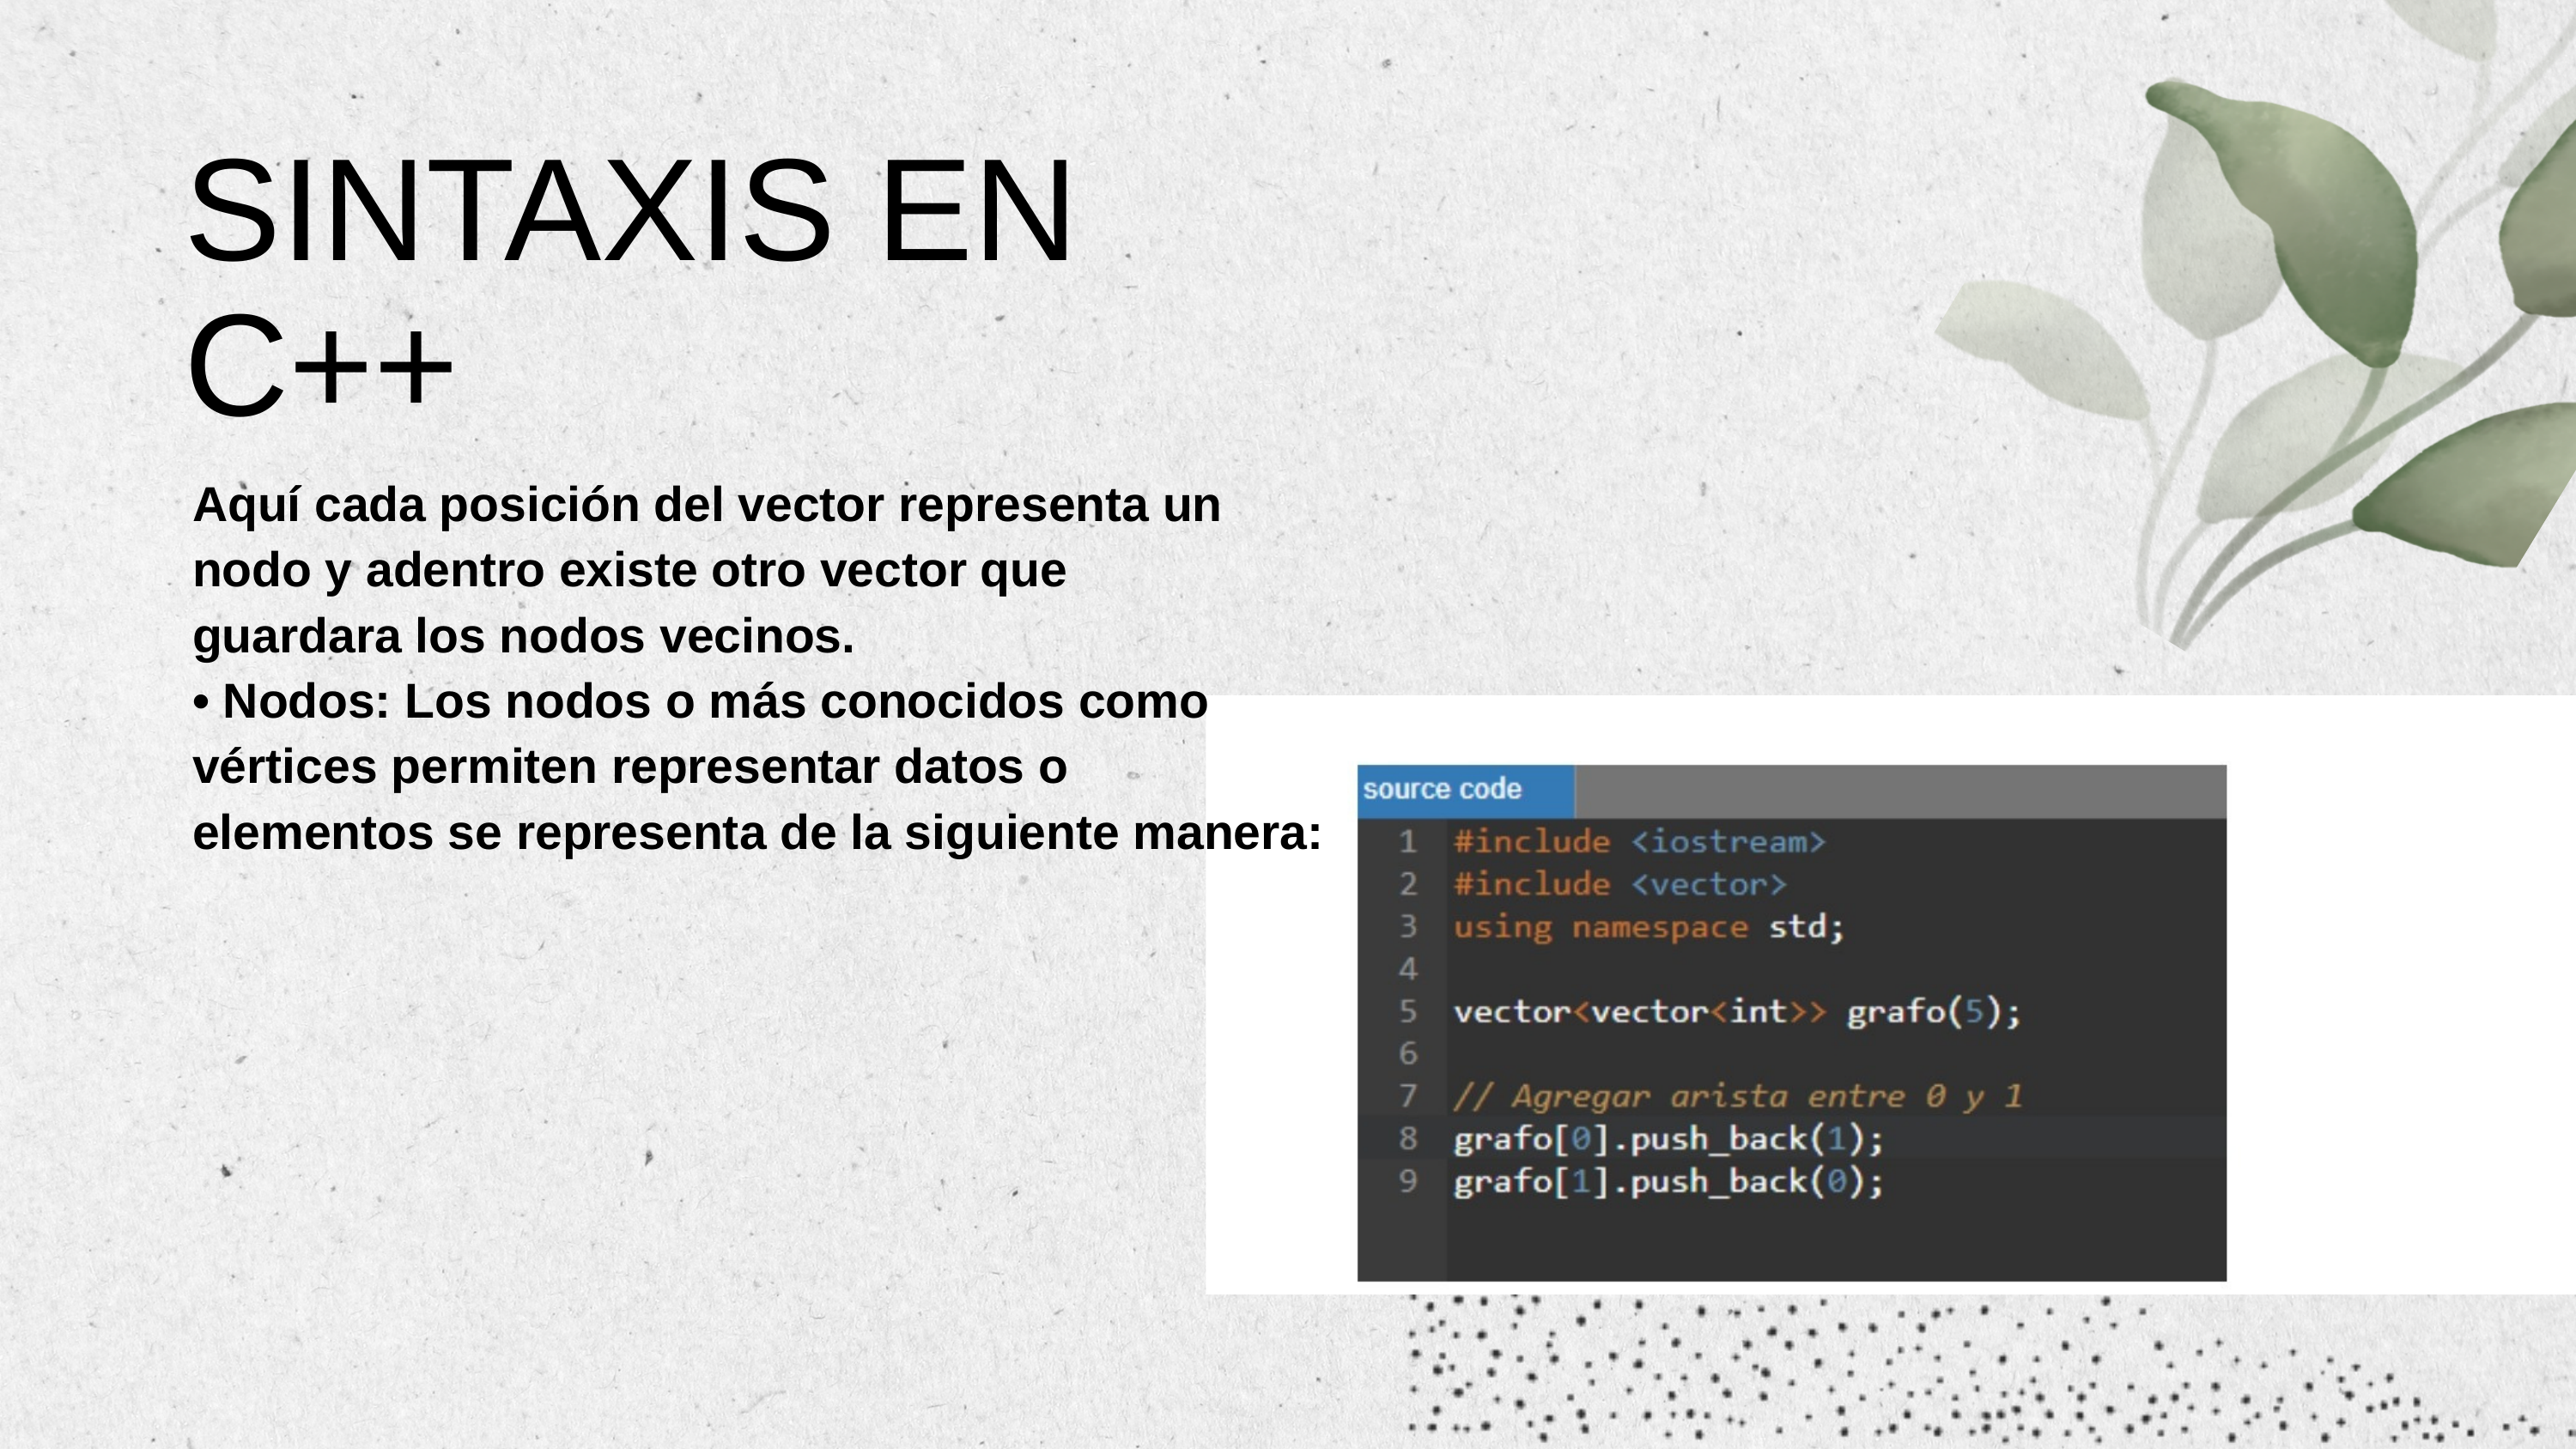

SINTAXIS EN C++
Aquí cada posición del vector representa un nodo y adentro existe otro vector que
guardara los nodos vecinos.
• Nodos: Los nodos o más conocidos como vértices permiten representar datos o
elementos se representa de la siguiente manera: